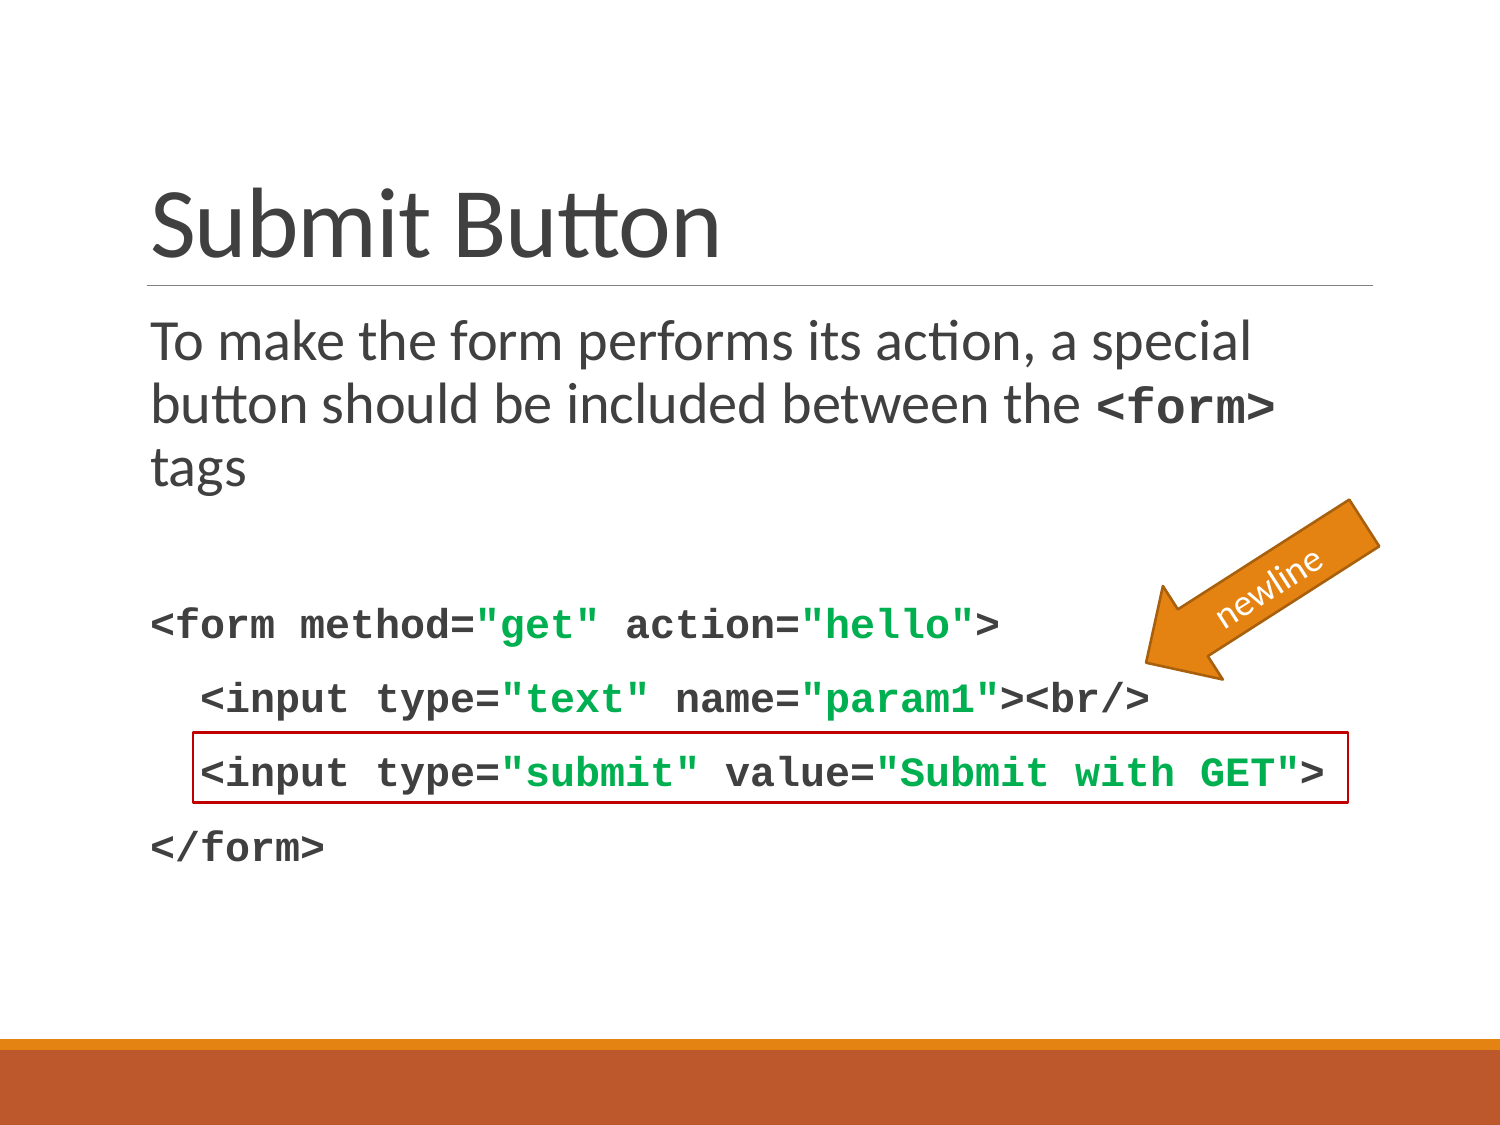

# Submit Button
To make the form performs its action, a special button should be included between the <form> tags

<form method="get" action="hello">
  <input type="text" name="param1"><br/>
  <input type="submit" value="Submit with GET">
</form>

newline